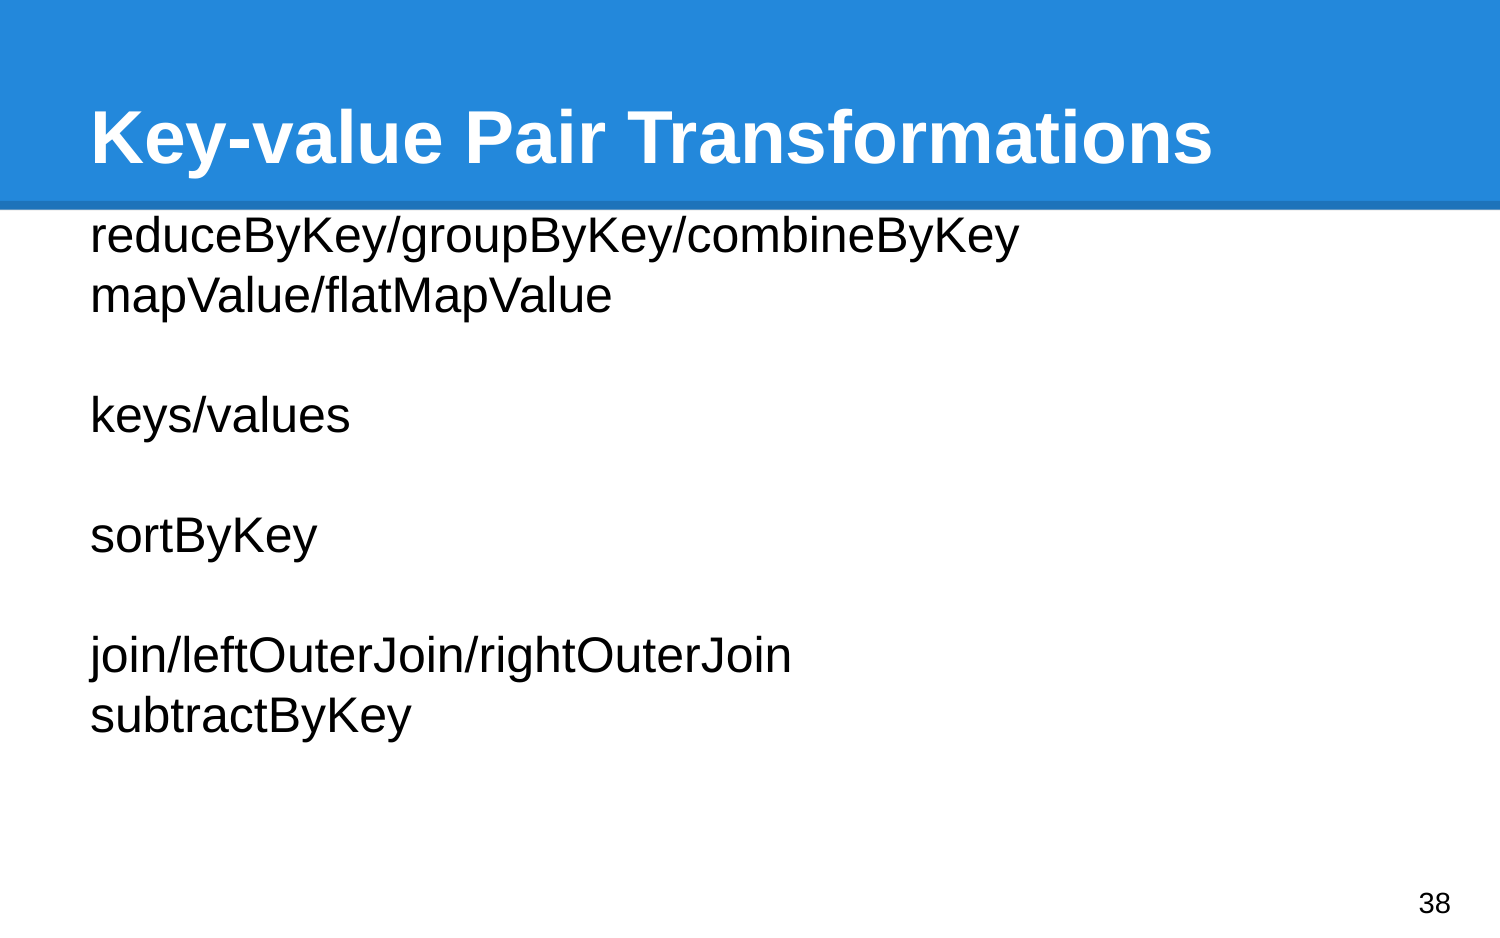

# Key-value Pair Transformations
reduceByKey/groupByKey/combineByKey
mapValue/flatMapValue

keys/values

sortByKey

join/leftOuterJoin/rightOuterJoin
subtractByKey
38